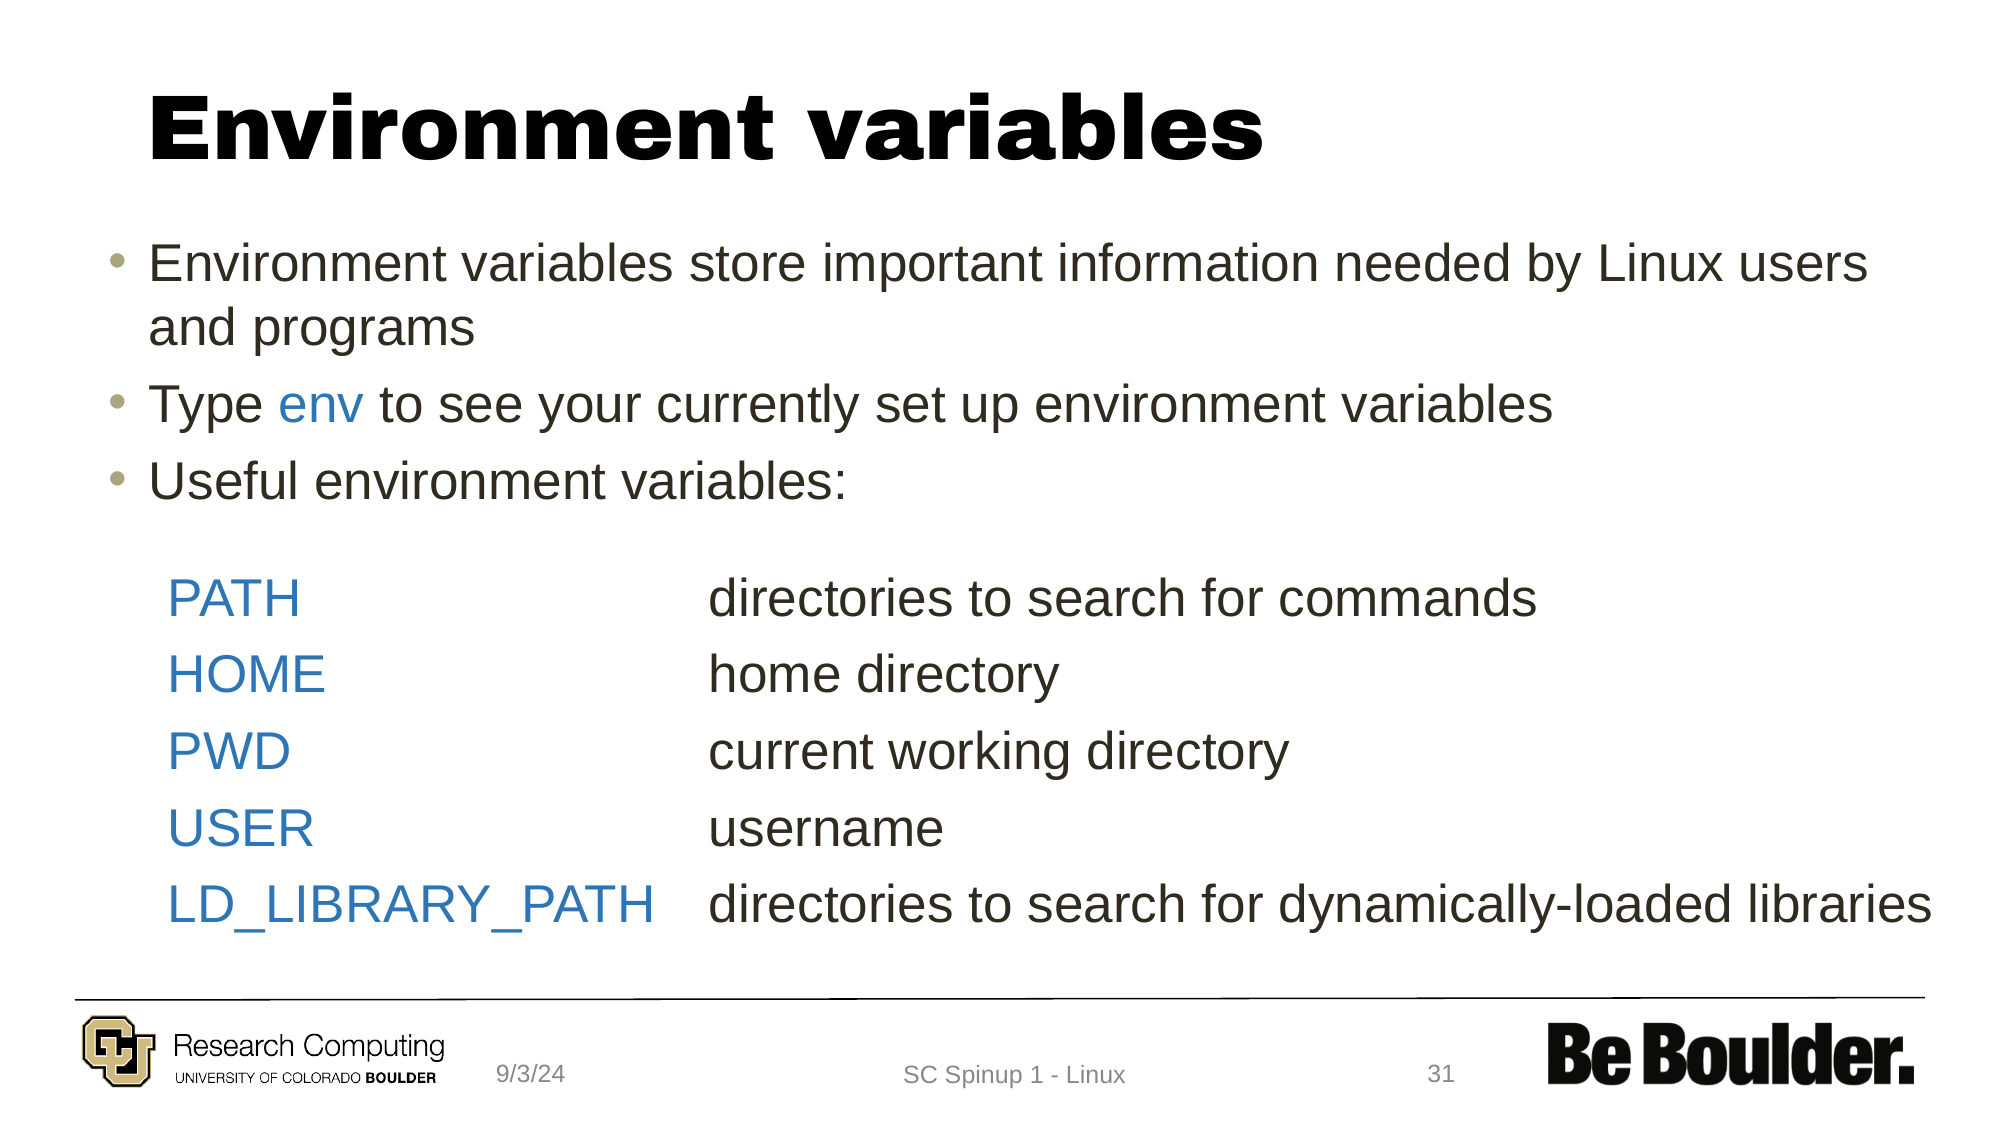

# Environment variables
Environment variables store important information needed by Linux users and programs
Type env to see your currently set up environment variables
Useful environment variables:

    PATH 			directories to search for commands
    HOME 			home directory
    PWD			current working directory
    USER			username
    LD_LIBRARY_PATH	directories to search for dynamically-loaded libraries

9/3/24
31
SC Spinup 1 - Linux